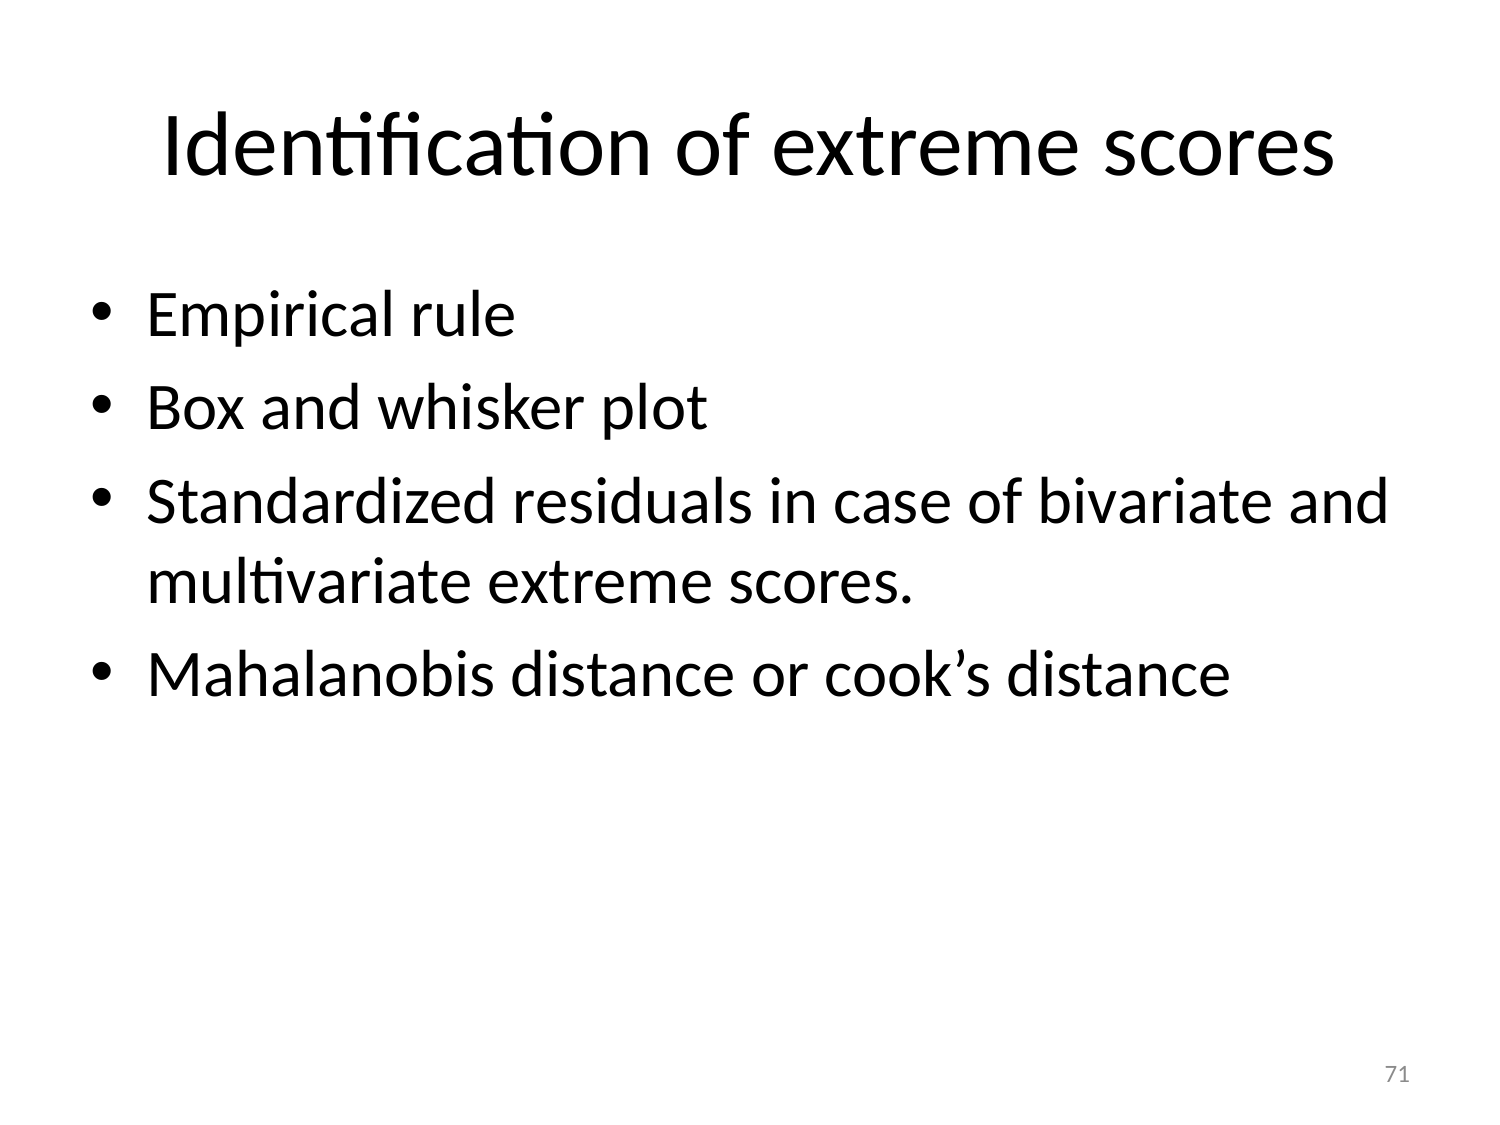

# Identification of extreme scores
Empirical rule
Box and whisker plot
Standardized residuals in case of bivariate and multivariate extreme scores.
Mahalanobis distance or cook’s distance

71